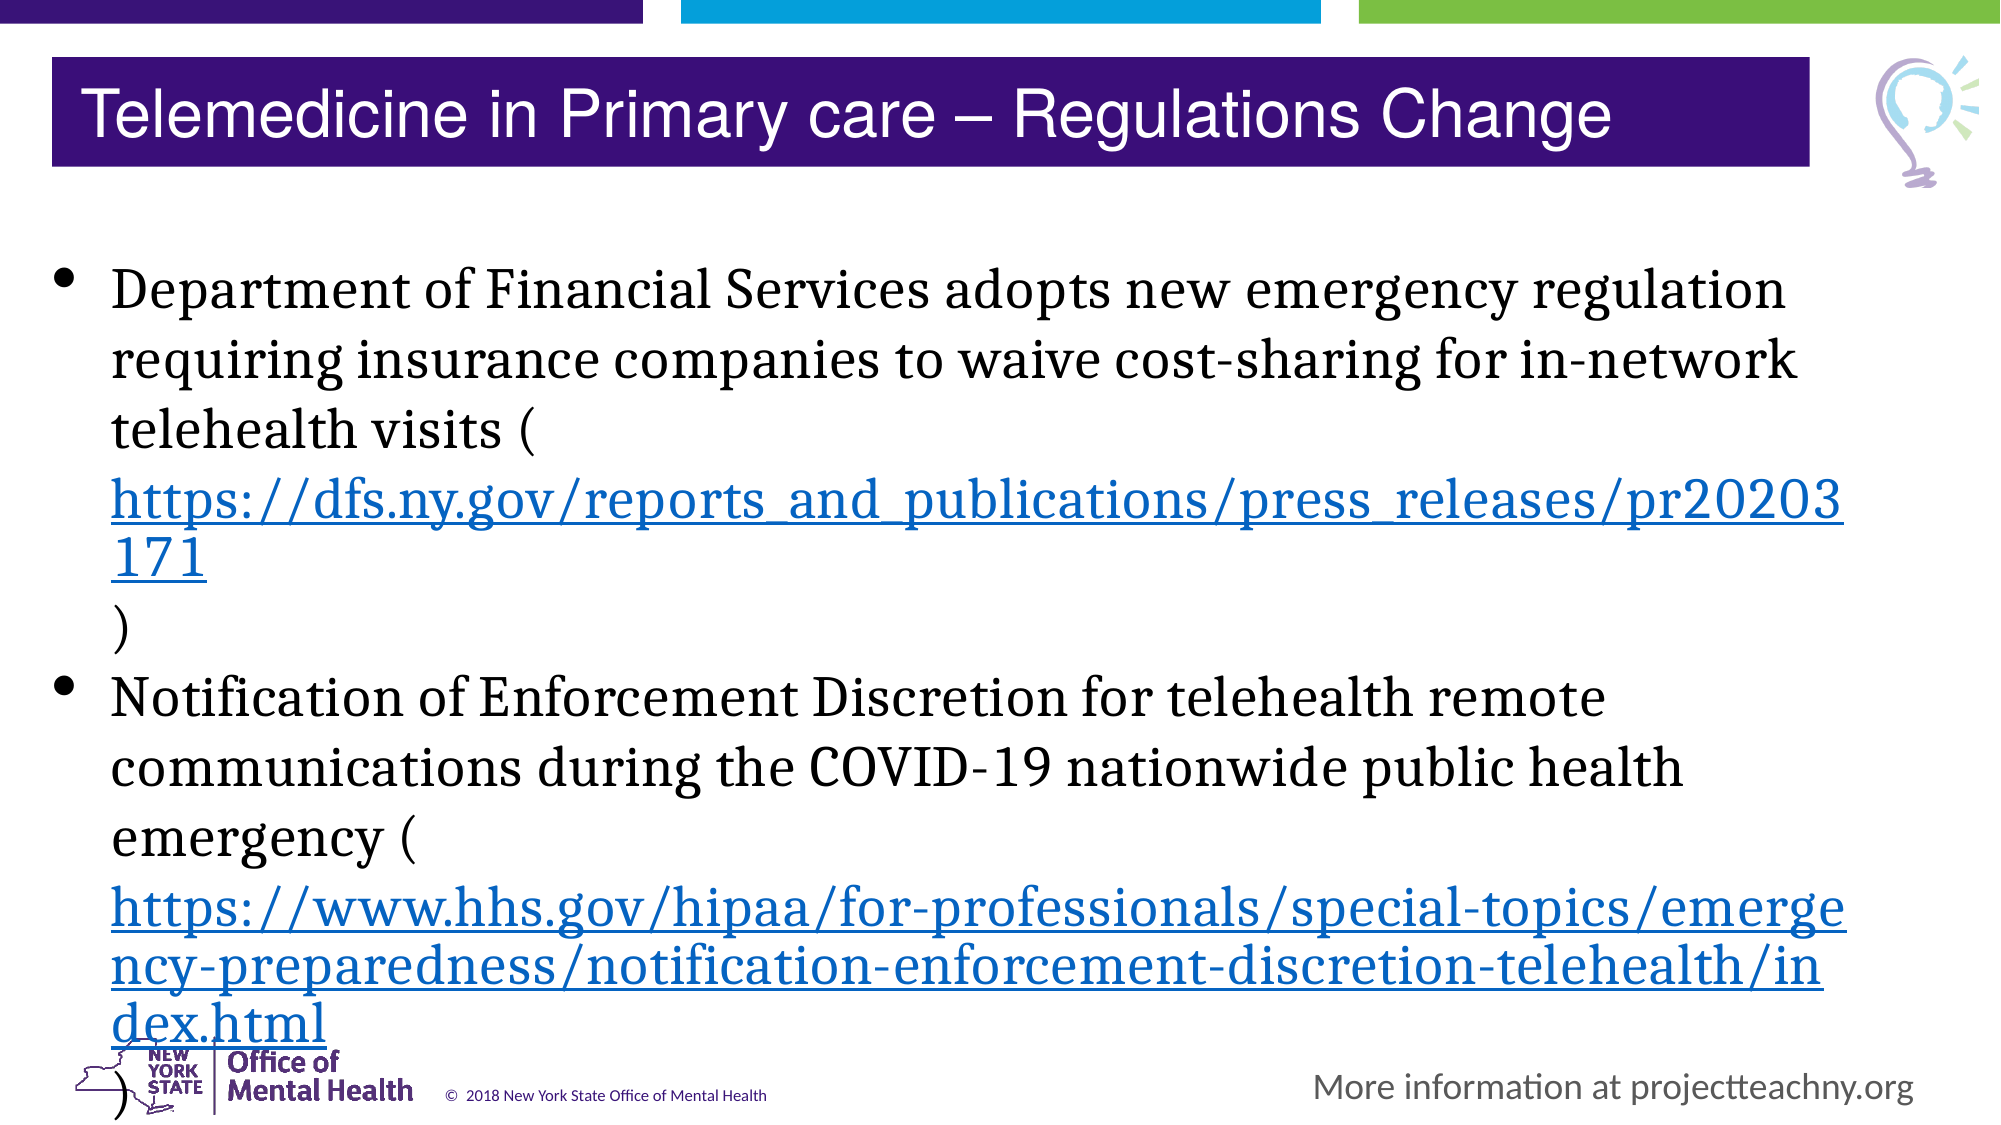

Telemedicine in Primary care – Regulations Change

Department of Financial Services adopts new emergency regulation requiring insurance companies to waive cost-sharing for in-network telehealth visits (https://dfs.ny.gov/reports_and_publications/press_releases/pr20203171)
Notification of Enforcement Discretion for telehealth remote communications during the COVID-19 nationwide public health emergency (https://www.hhs.gov/hipaa/for-professionals/special-topics/emergency-preparedness/notification-enforcement-discretion-telehealth/index.html)